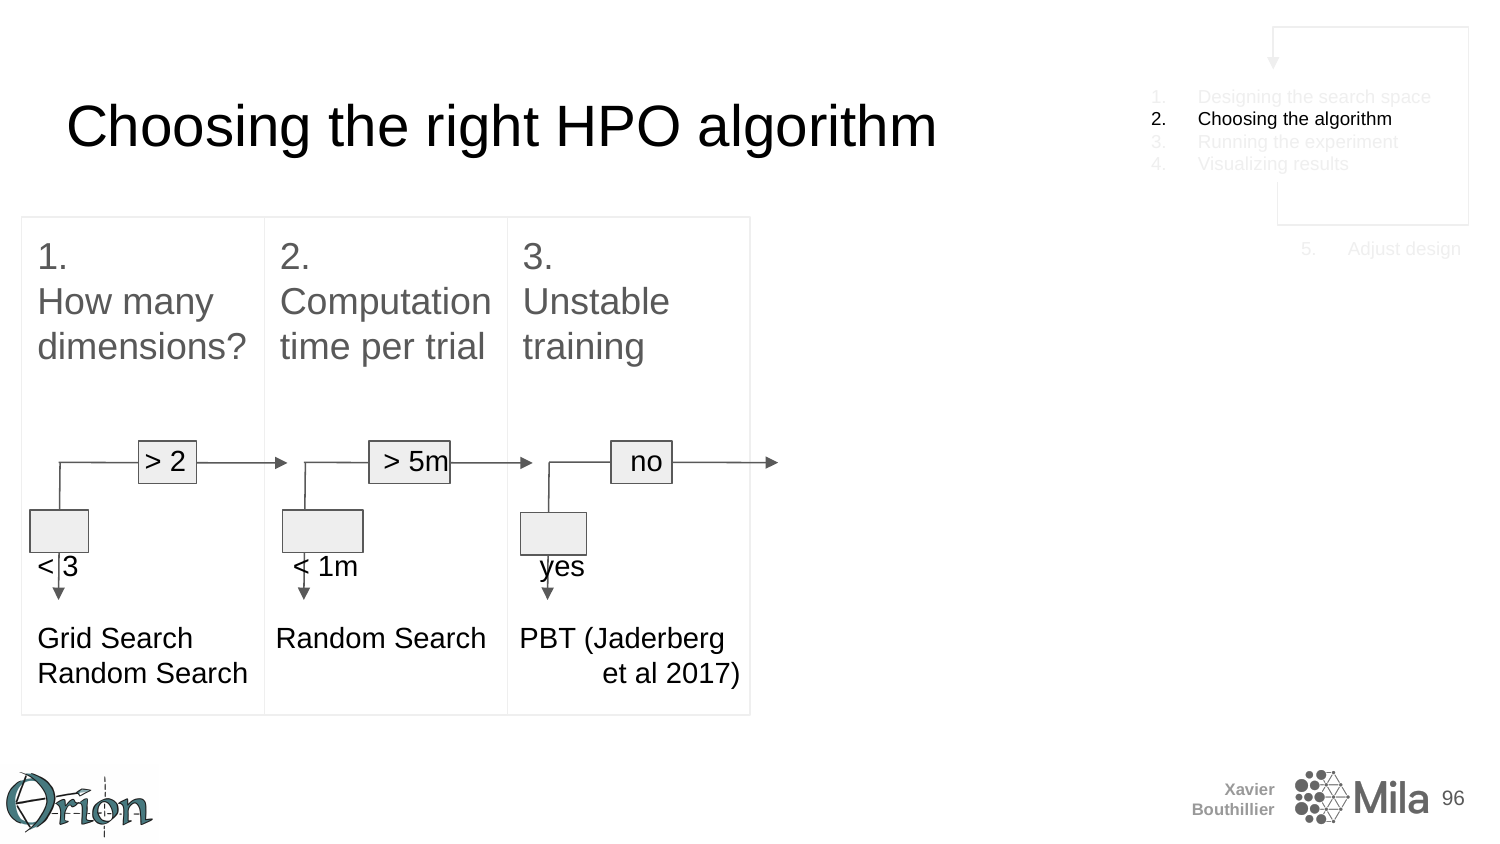

# Choosing the right HPO algorithm

1.           How many dimensions?
2.          Computation time per trial
3.               Unstable training

             > 2                        > 5m                      no

< 3                          < 1m                      yes

Grid Search          Random Search    PBT (Jaderberg
Random Search                                           et al 2017)
96